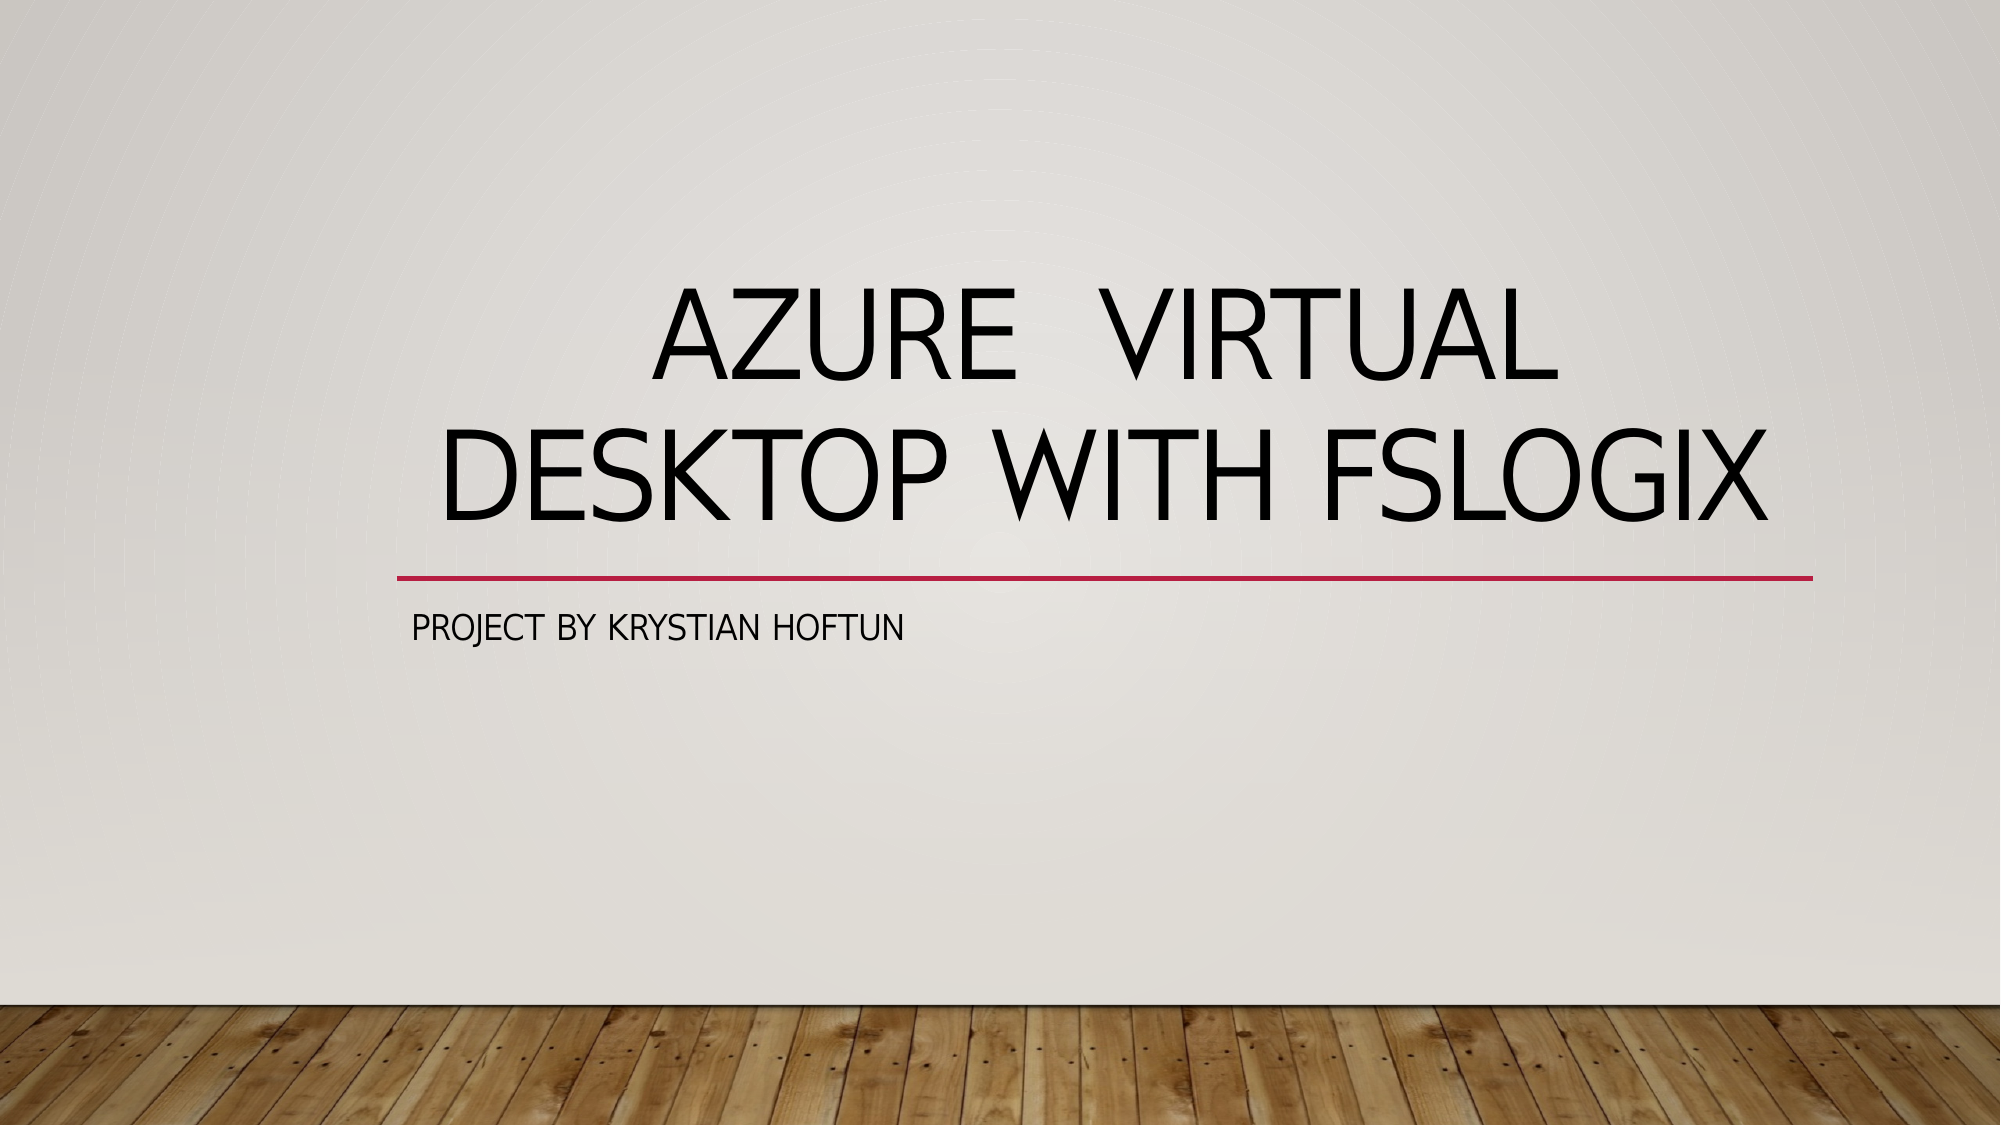

# Azure  virtual desktop with FSLOGIx
Project by Krystian Hoftun